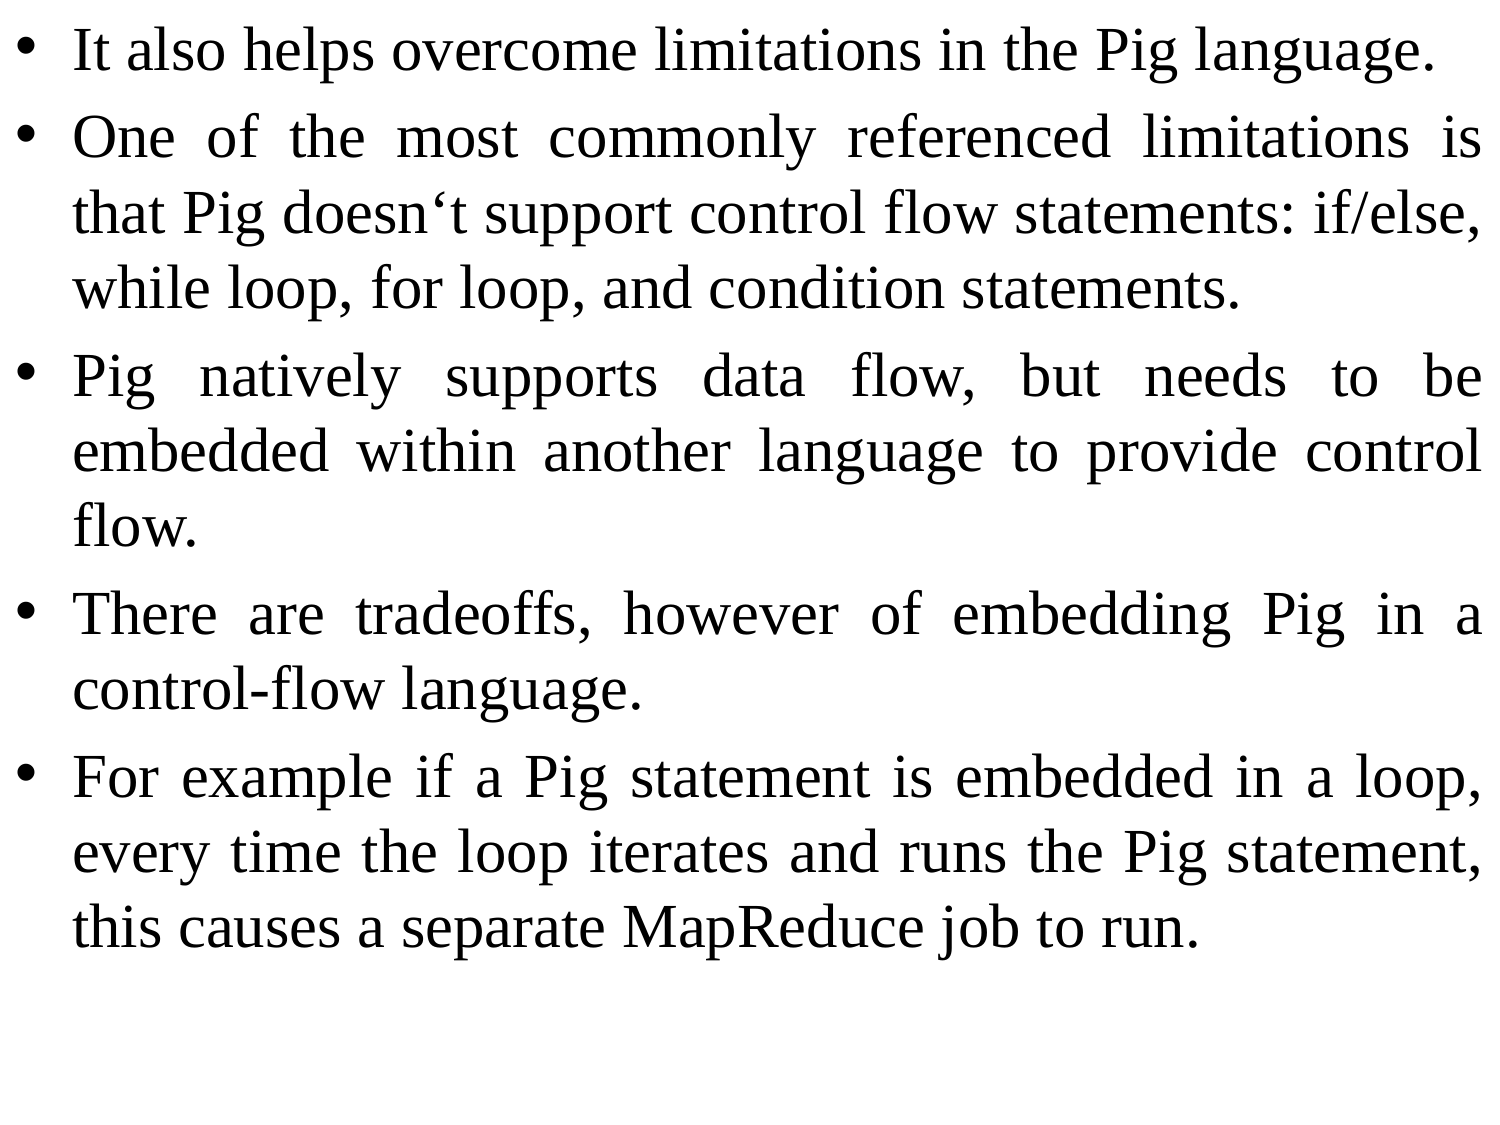

It also helps overcome limitations in the Pig language.
One of the most commonly referenced limitations is that Pig doesn‘t support control flow statements: if/else, while loop, for loop, and condition statements.
Pig natively supports data flow, but needs to be embedded within another language to provide control flow.
There are tradeoffs, however of embedding Pig in a control-flow language.
For example if a Pig statement is embedded in a loop, every time the loop iterates and runs the Pig statement, this causes a separate MapReduce job to run.